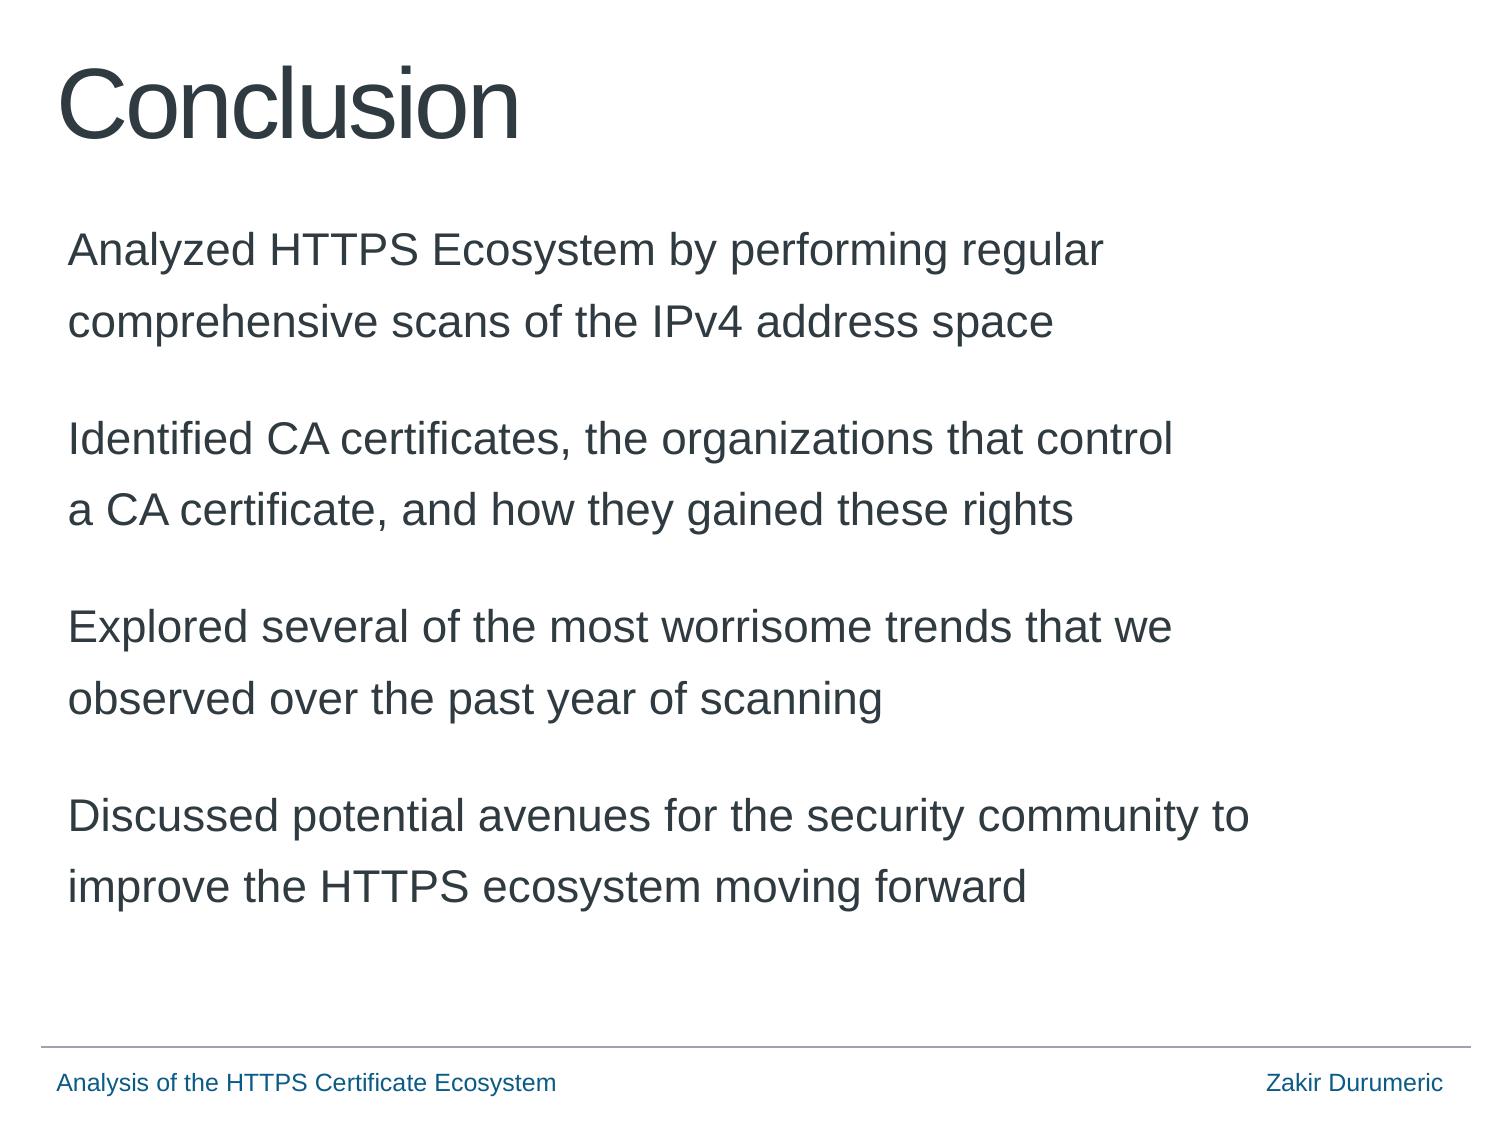

# Conclusion

Analyzed HTTPS Ecosystem by performing regular comprehensive scans of the IPv4 address space

Identified CA certificates, the organizations that control
a CA certificate, and how they gained these rights

Explored several of the most worrisome trends that we observed over the past year of scanning

Discussed potential avenues for the security community to improve the HTTPS ecosystem moving forward